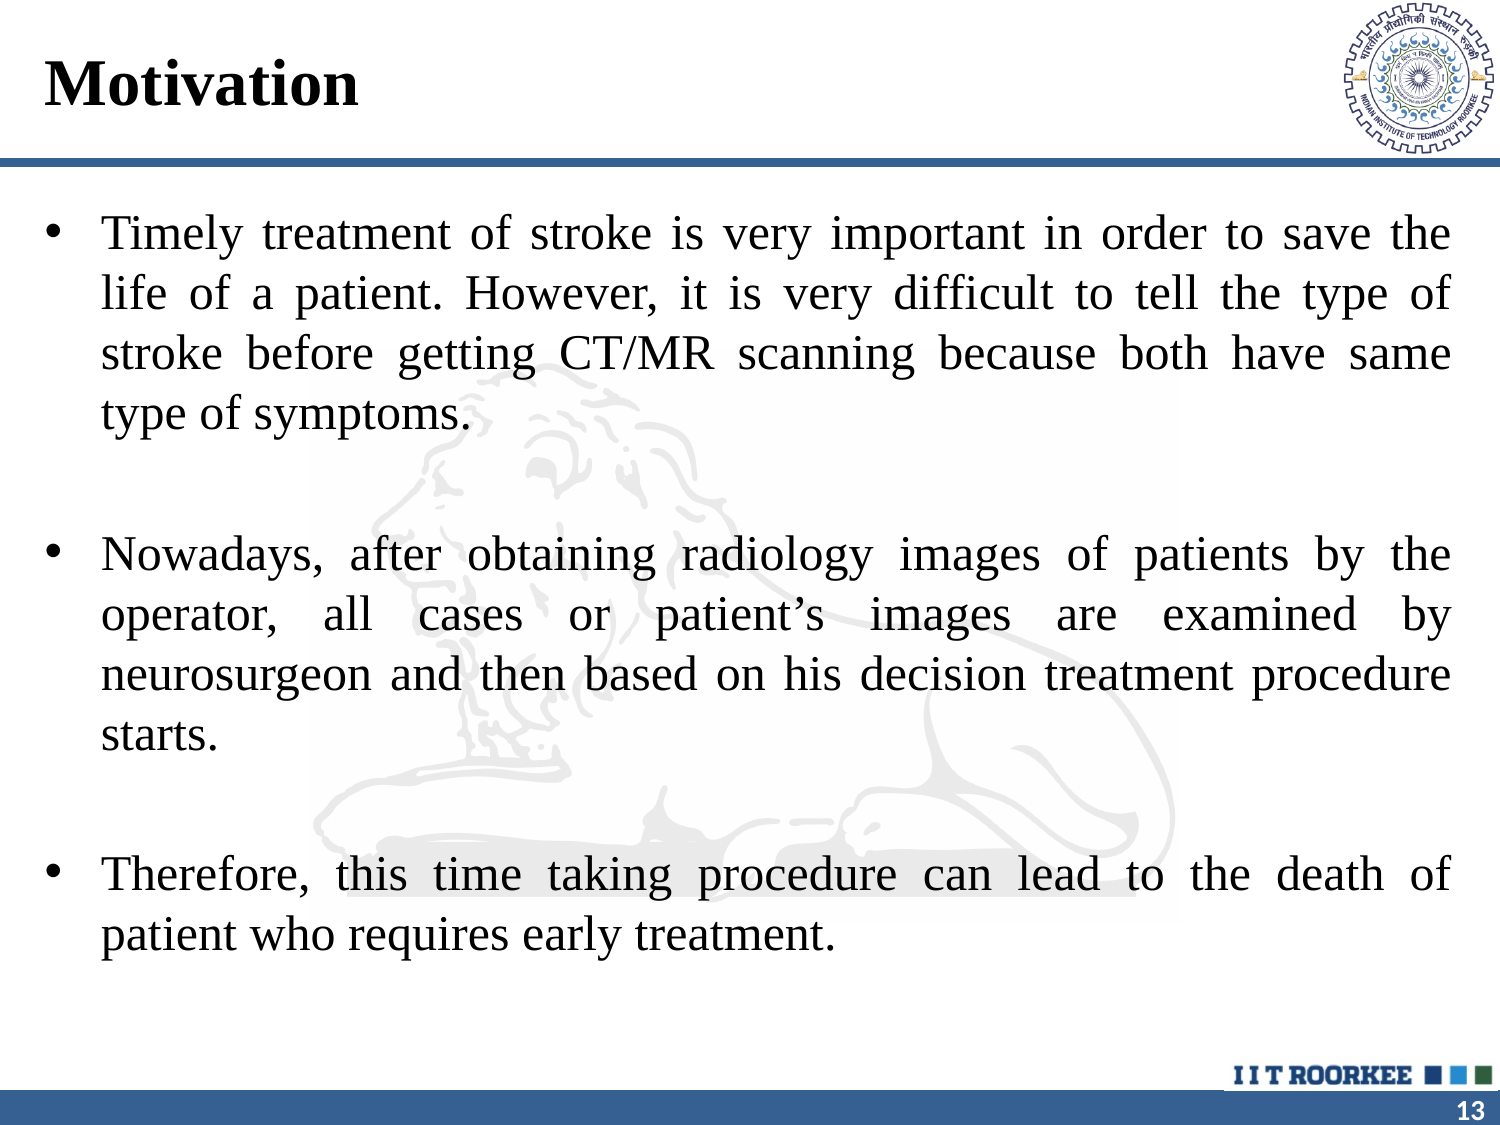

# Motivation
Timely treatment of stroke is very important in order to save the life of a patient. However, it is very difficult to tell the type of stroke before getting CT/MR scanning because both have same type of symptoms.

Nowadays, after obtaining radiology images of patients by the operator, all cases or patient’s images are examined by neurosurgeon and then based on his decision treatment procedure starts.

Therefore, this time taking procedure can lead to the death of patient who requires early treatment.